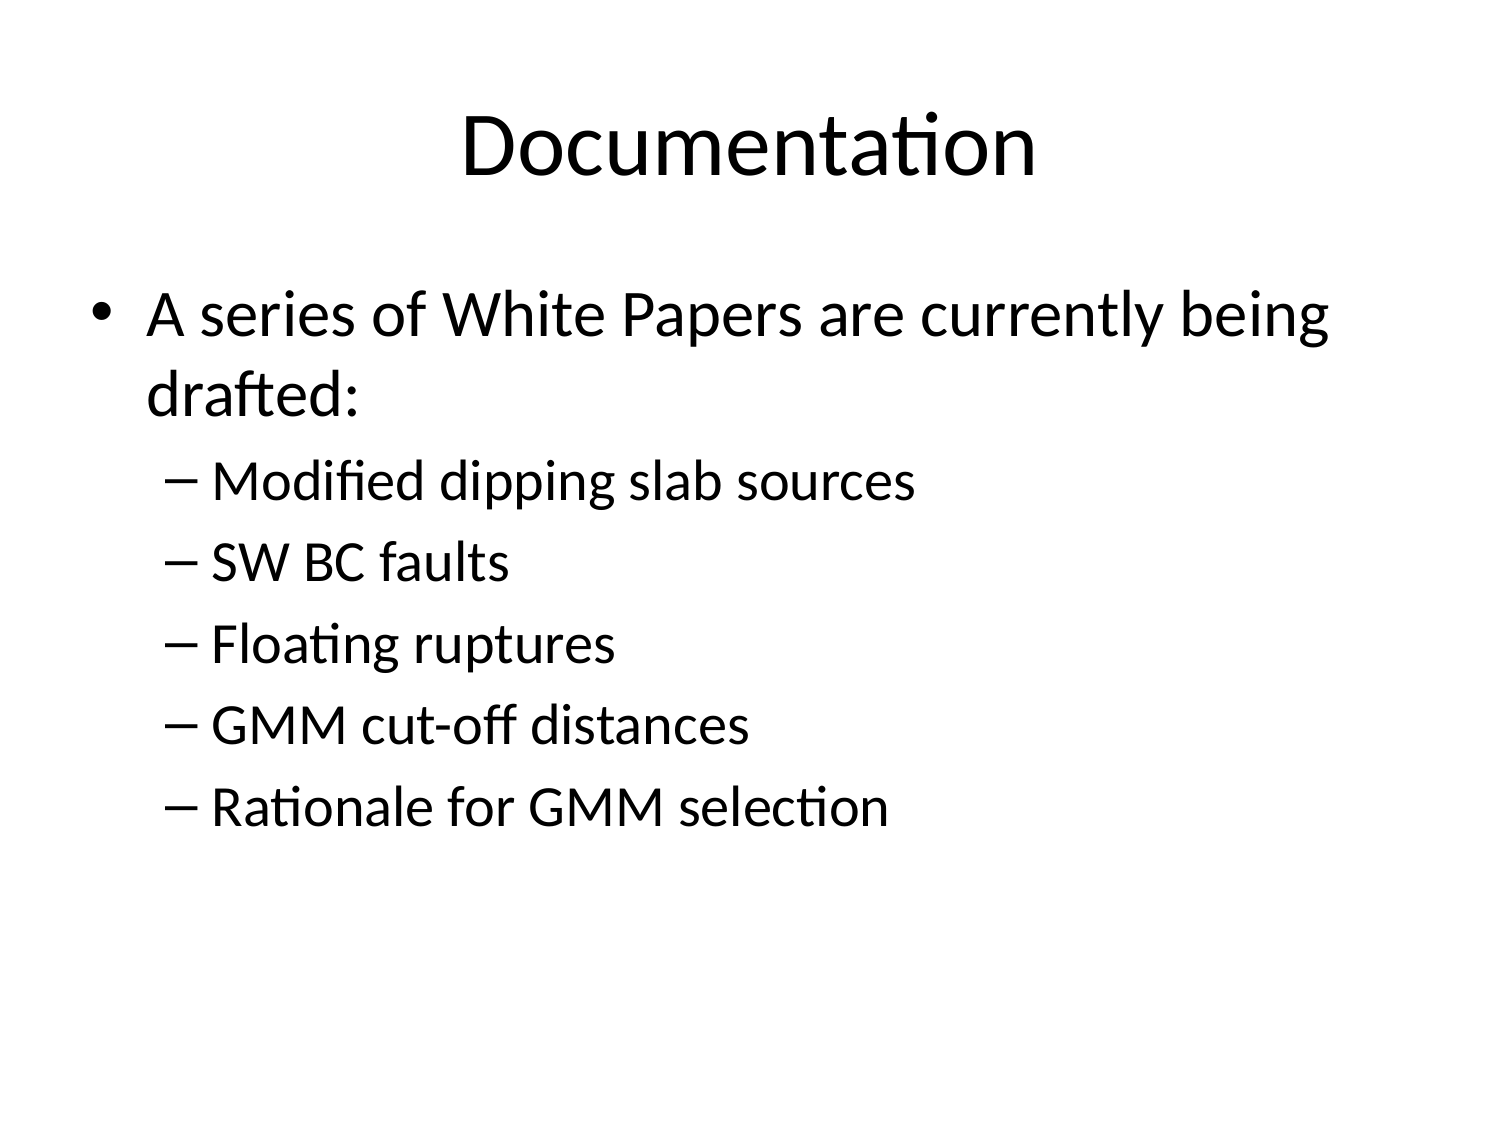

# Documentation
A series of White Papers are currently being drafted:
Modified dipping slab sources
SW BC faults
Floating ruptures
GMM cut-off distances
Rationale for GMM selection